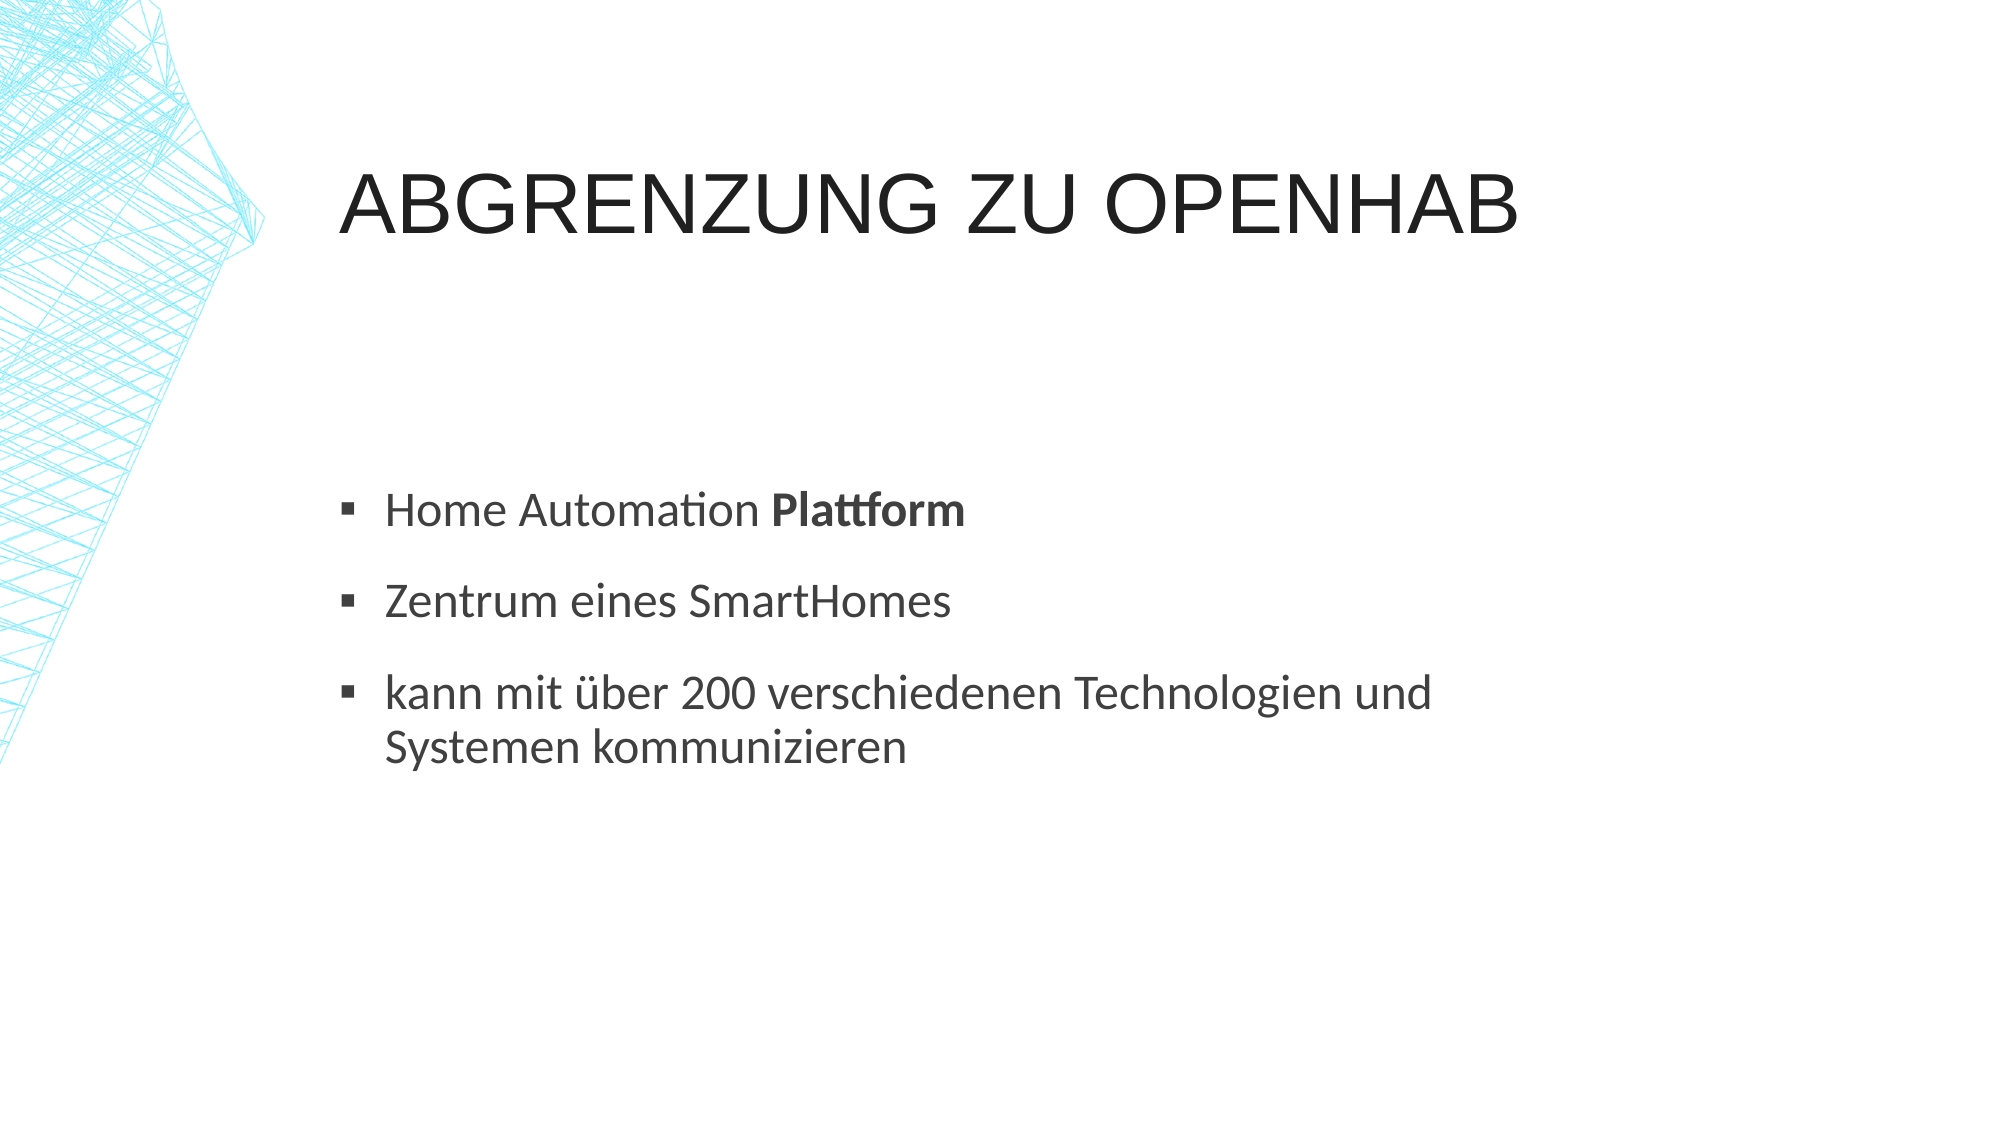

# Abgrenzung zu openhab

Home Automation Plattform
Zentrum eines SmartHomes
kann mit über 200 verschiedenen Technologien und Systemen kommunizieren